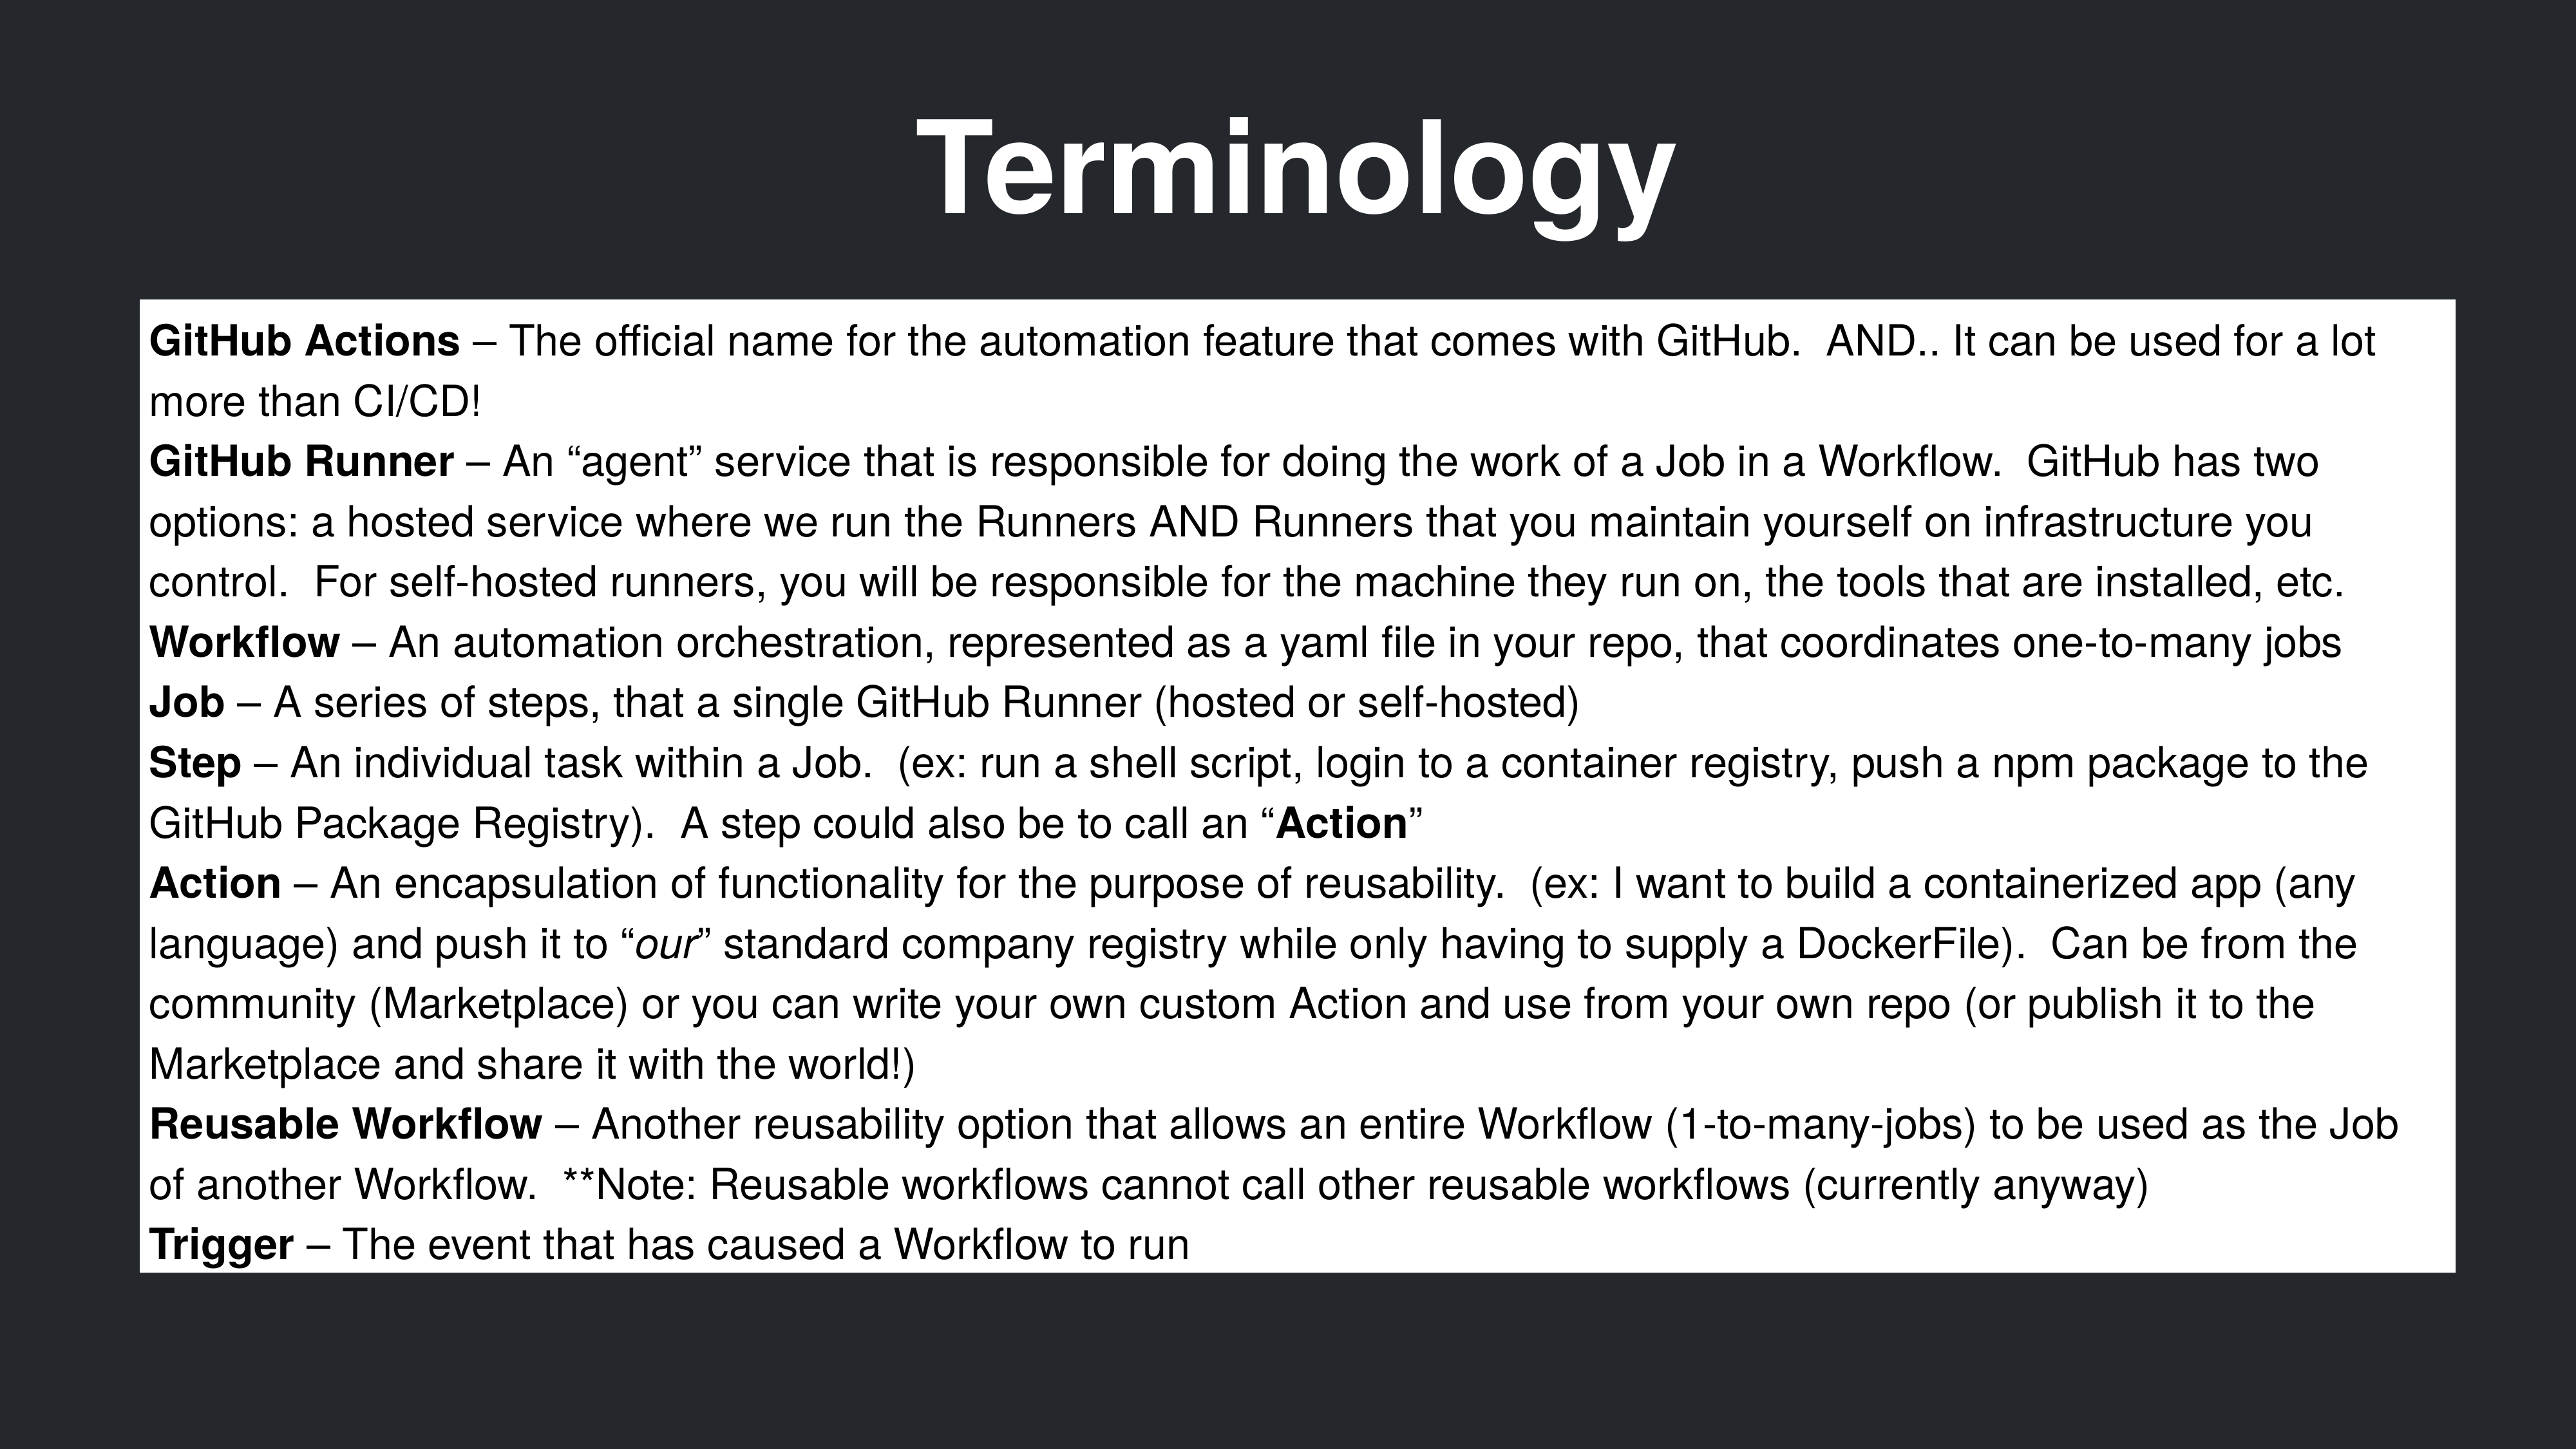

Terminology
GitHub Actions – The official name for the automation feature that comes with GitHub.  AND.. It can be used for a lot more than CI/CD!
GitHub Runner – An “agent” service that is responsible for doing the work of a Job in a Workflow.  GitHub has two options: a hosted service where we run the Runners AND Runners that you maintain yourself on infrastructure you control.  For self-hosted runners, you will be responsible for the machine they run on, the tools that are installed, etc.
Workflow – An automation orchestration, represented as a yaml file in your repo, that coordinates one-to-many jobs
Job – A series of steps, that a single GitHub Runner (hosted or self-hosted)
Step – An individual task within a Job.  (ex: run a shell script, login to a container registry, push a npm package to the GitHub Package Registry).  A step could also be to call an “Action”
Action – An encapsulation of functionality for the purpose of reusability.  (ex: I want to build a containerized app (any language) and push it to “our” standard company registry while only having to supply a DockerFile).  Can be from the community (Marketplace) or you can write your own custom Action and use from your own repo (or publish it to the Marketplace and share it with the world!)
Reusable Workflow – Another reusability option that allows an entire Workflow (1-to-many-jobs) to be used as the Job of another Workflow.  **Note: Reusable workflows cannot call other reusable workflows (currently anyway)
Trigger – The event that has caused a Workflow to run